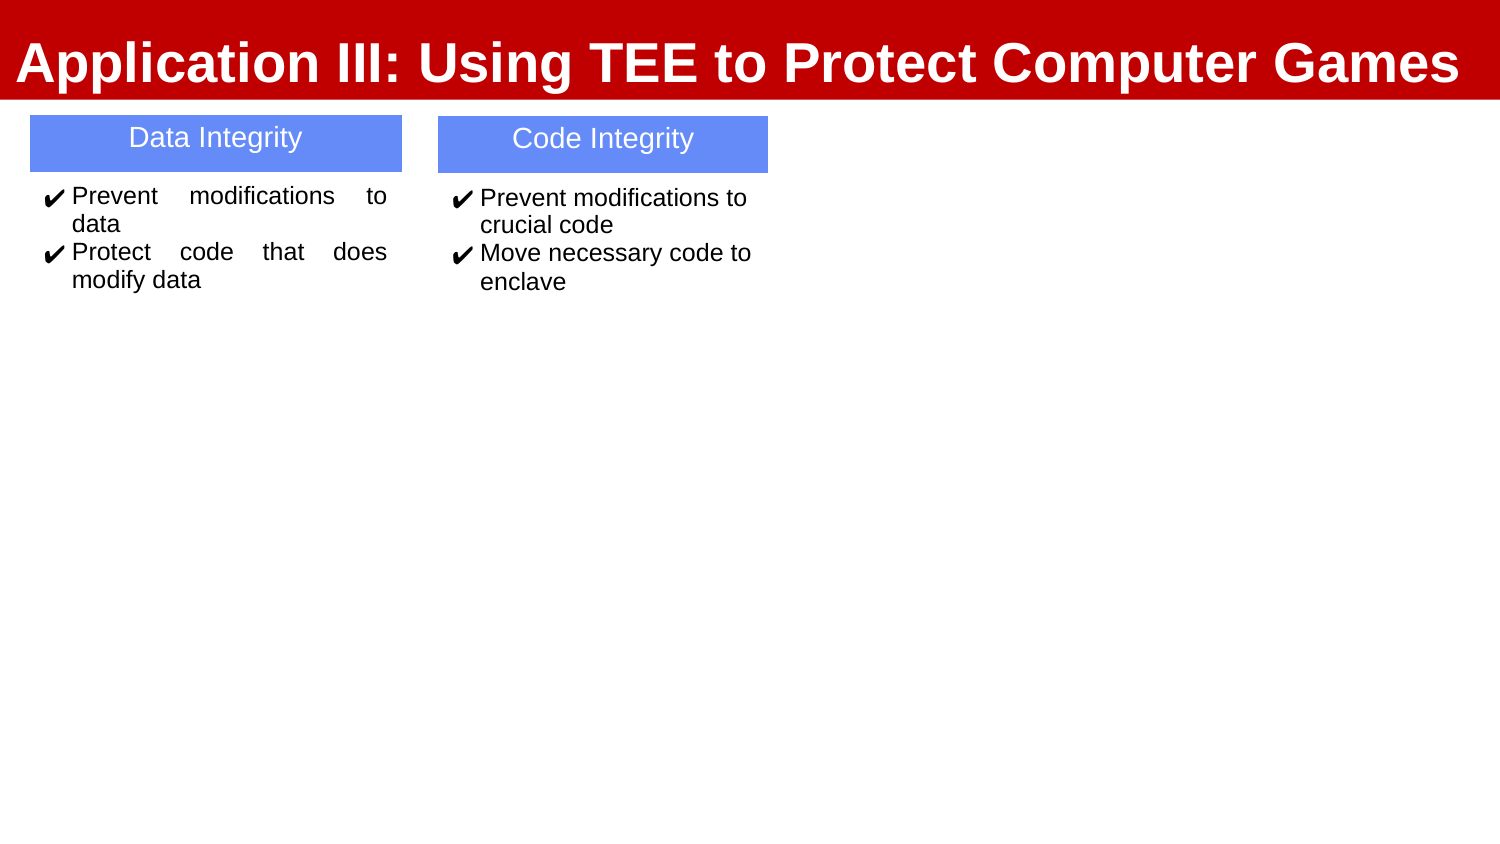

Application III: Using TEE to Protect Computer Games
| Data Integrity |
| --- |
| Prevent modifications to data Protect code that does modify data |
| Code Integrity |
| --- |
| Prevent modifications to crucial code Move necessary code to enclave |